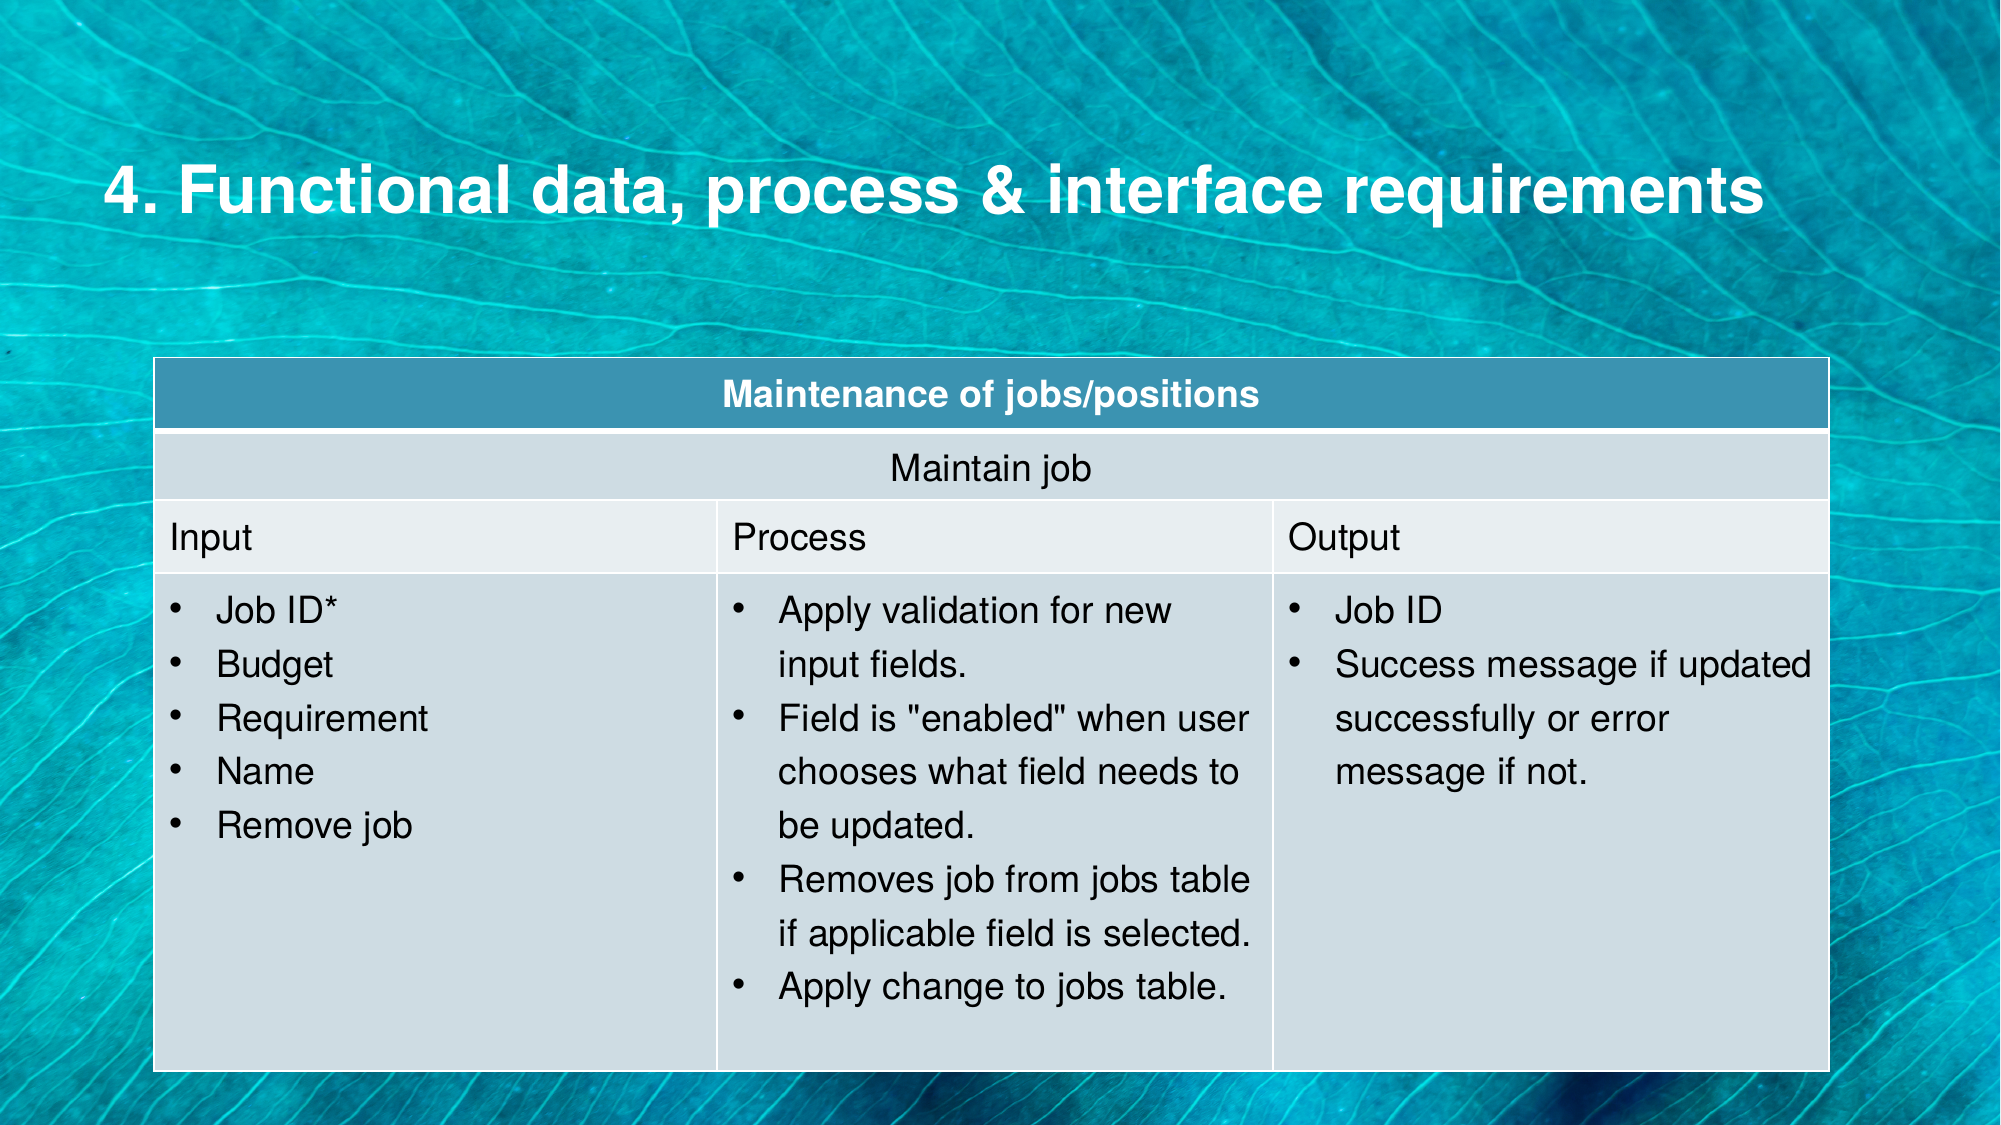

4. Functional data, process & interface requirements
| Maintenance of jobs/positions |  |  |
| --- | --- | --- |
| Maintain job |  |  |
| Input | Process | Output |
| Job ID\* Budget Requirement Name Remove job | Apply validation for new input fields. Field is "enabled" when user chooses what field needs to be updated. Removes job from jobs table if applicable field is selected. Apply change to jobs table. | Job ID Success message if updated successfully or error message if not. |